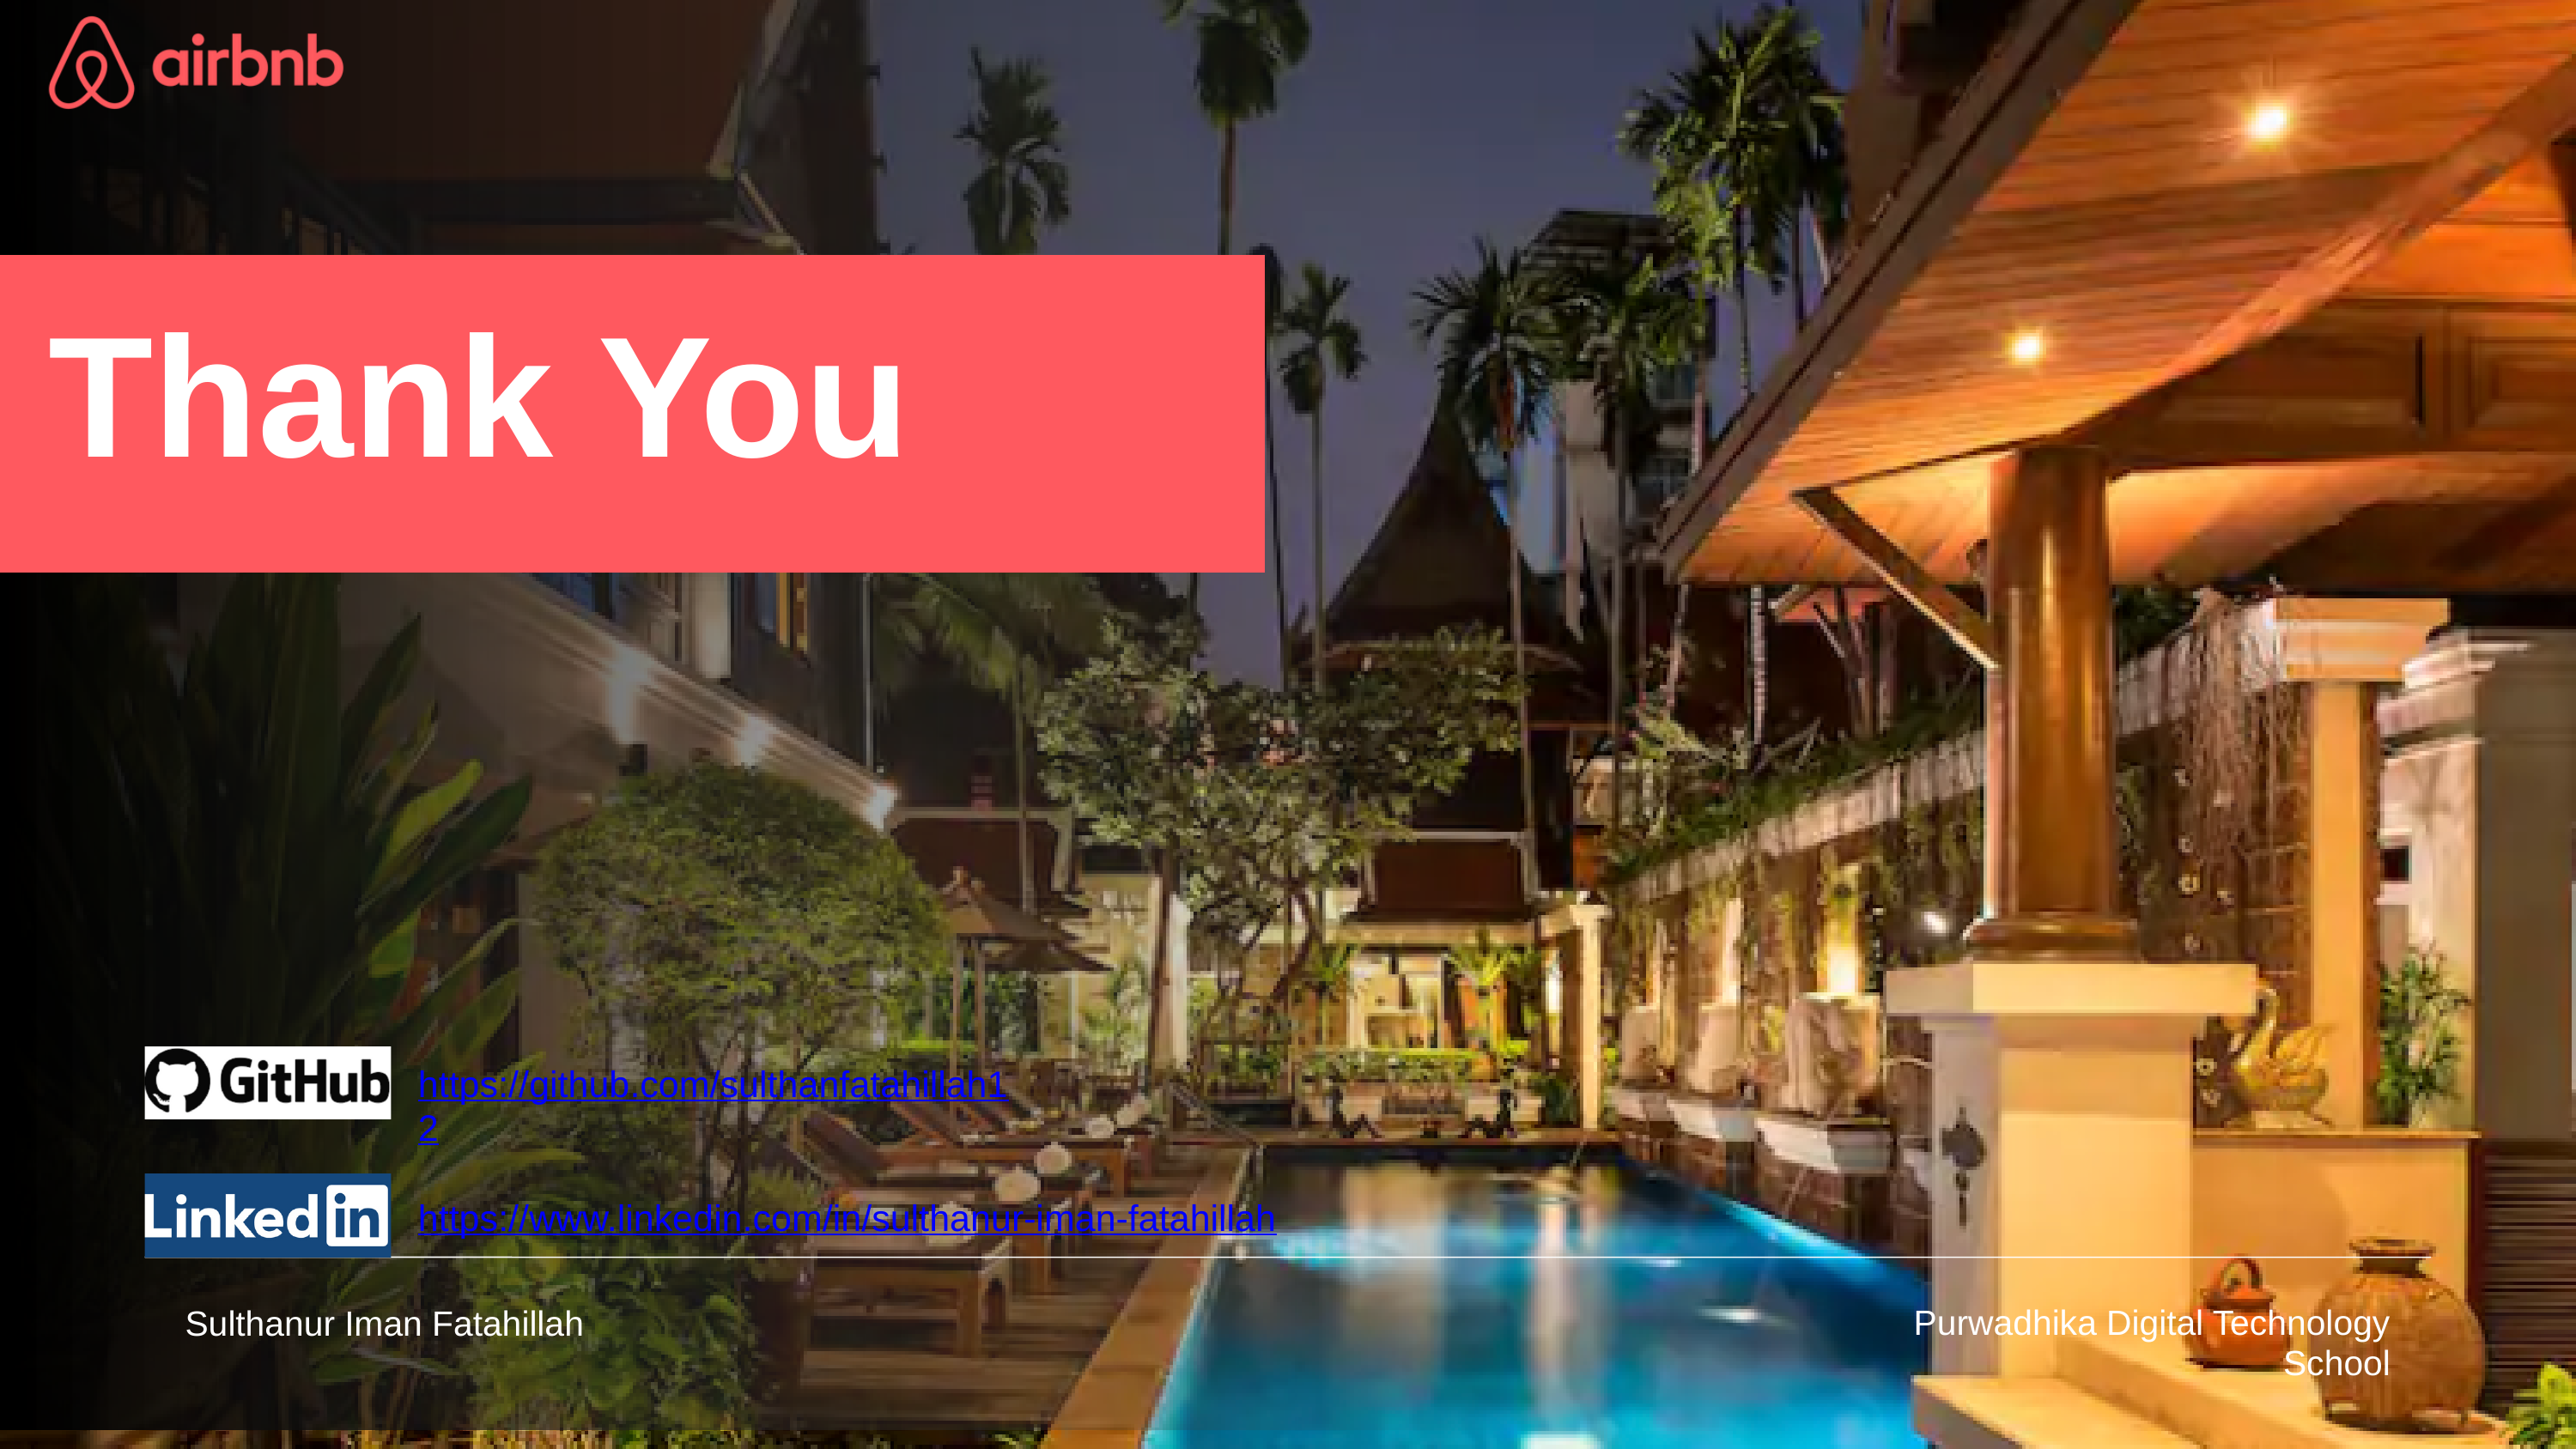

Thank You

https://github.com/sulthanfatahillah12

https://www.linkedin.com/in/sulthanur-iman-fatahillah

Sulthanur Iman Fatahillah
Purwadhika Digital Technology School